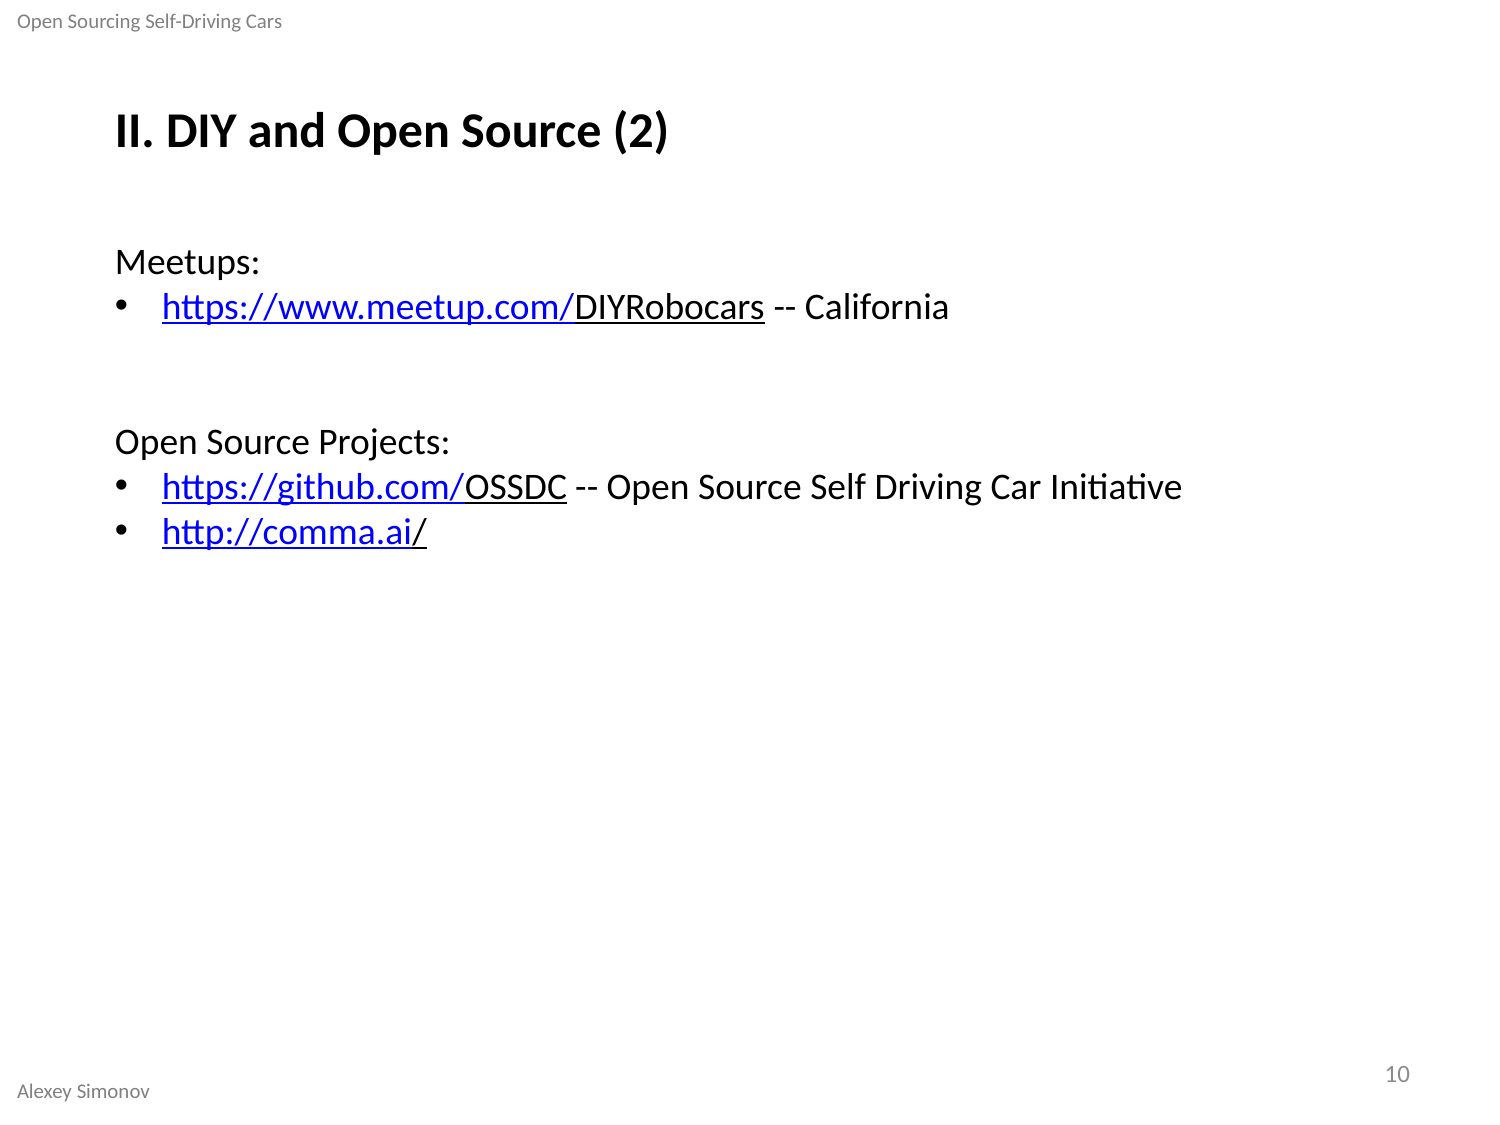

Open Sourcing Self-Driving Cars
Alexey Simonov
II. DIY and Open Source (2)

Meetups:
https://www.meetup.com/DIYRobocars -- California

Open Source Projects:
https://github.com/OSSDC -- Open Source Self Driving Car Initiative
http://comma.ai/

10